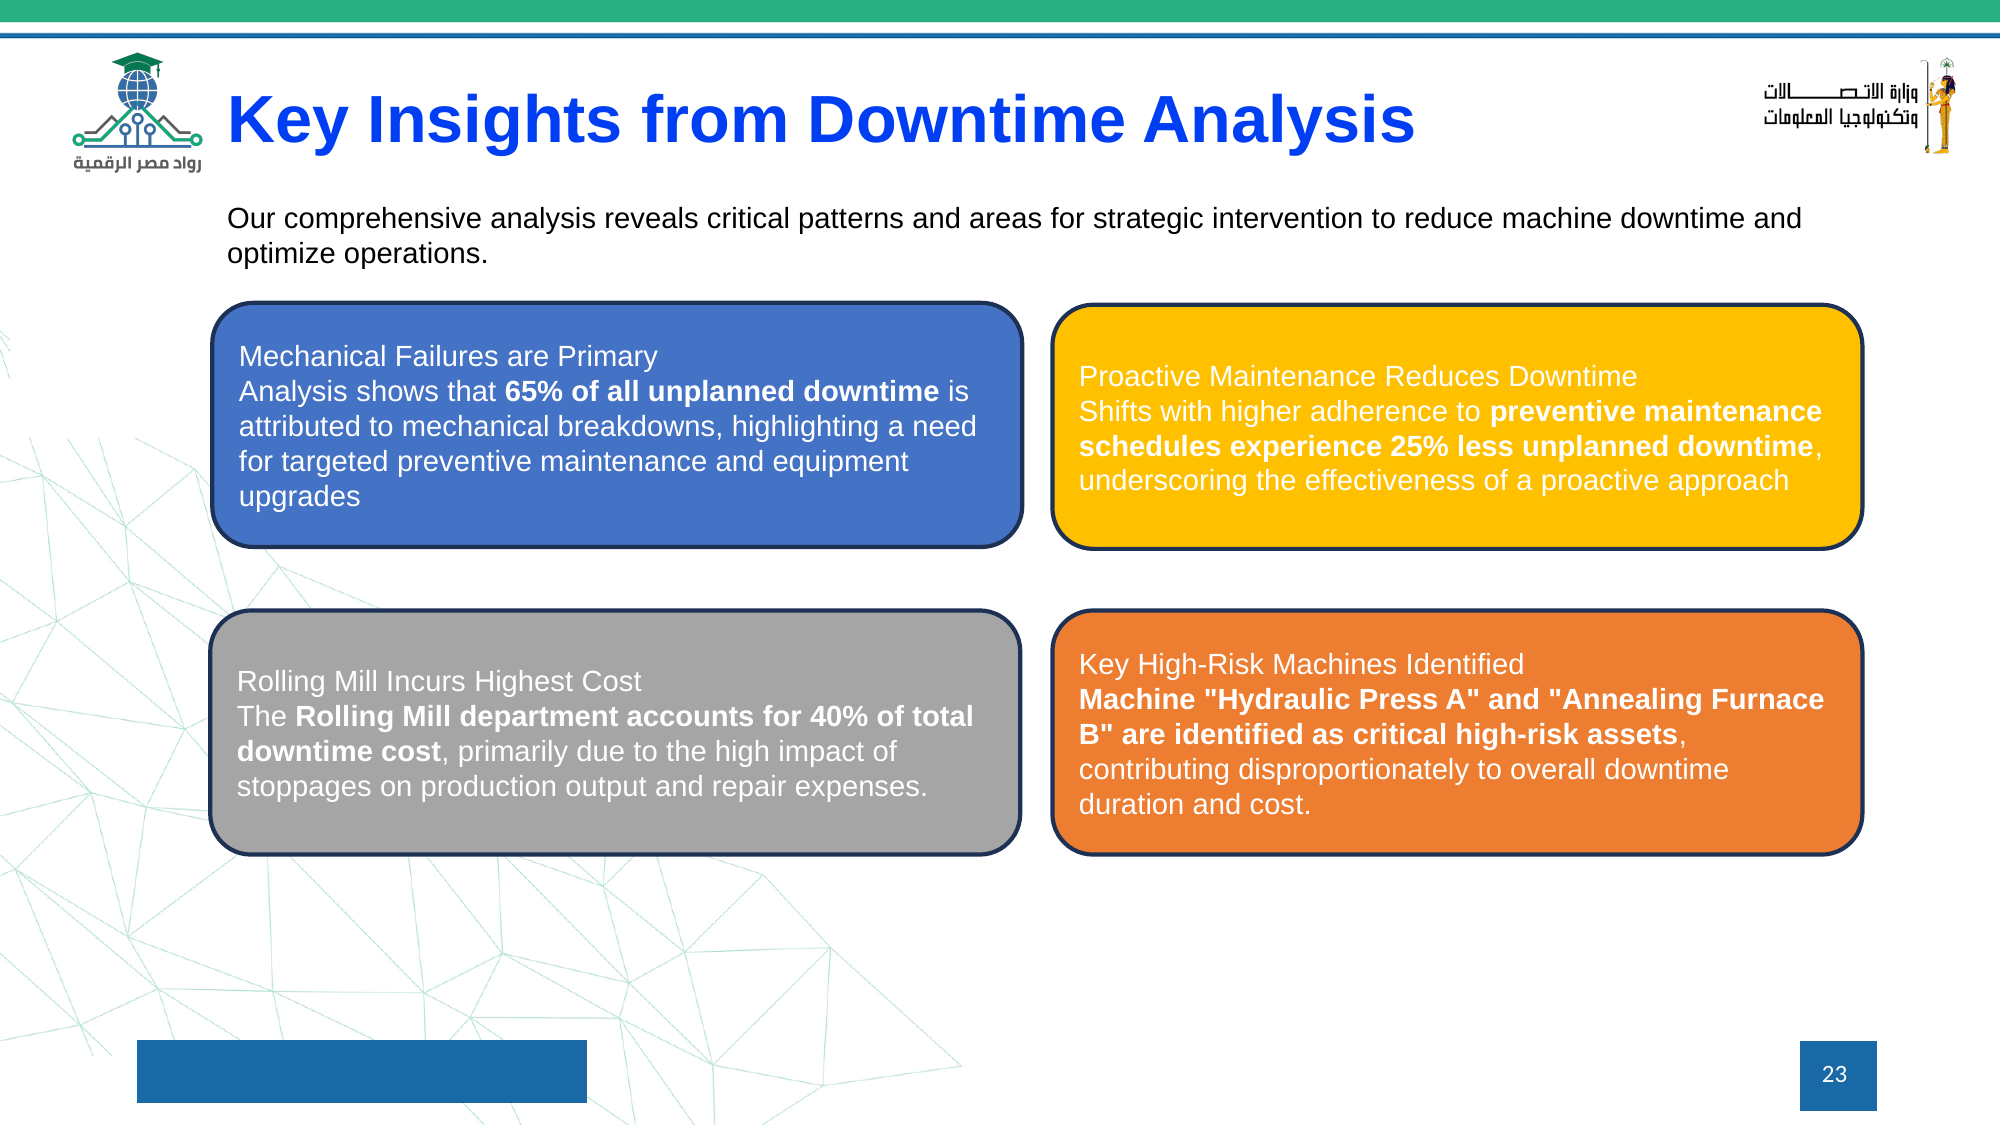

Key Insights from Downtime Analysis
Our comprehensive analysis reveals critical patterns and areas for strategic intervention to reduce machine downtime and optimize operations.
Mechanical Failures are Primary
Analysis shows that 65% of all unplanned downtime is attributed to mechanical breakdowns, highlighting a need for targeted preventive maintenance and equipment upgrades
Proactive Maintenance Reduces Downtime
Shifts with higher adherence to preventive maintenance schedules experience 25% less unplanned downtime, underscoring the effectiveness of a proactive approach
.
Rolling Mill Incurs Highest Cost
The Rolling Mill department accounts for 40% of total downtime cost, primarily due to the high impact of stoppages on production output and repair expenses.
Key High-Risk Machines Identified
Machine "Hydraulic Press A" and "Annealing Furnace B" are identified as critical high-risk assets, contributing disproportionately to overall downtime duration and cost.
23